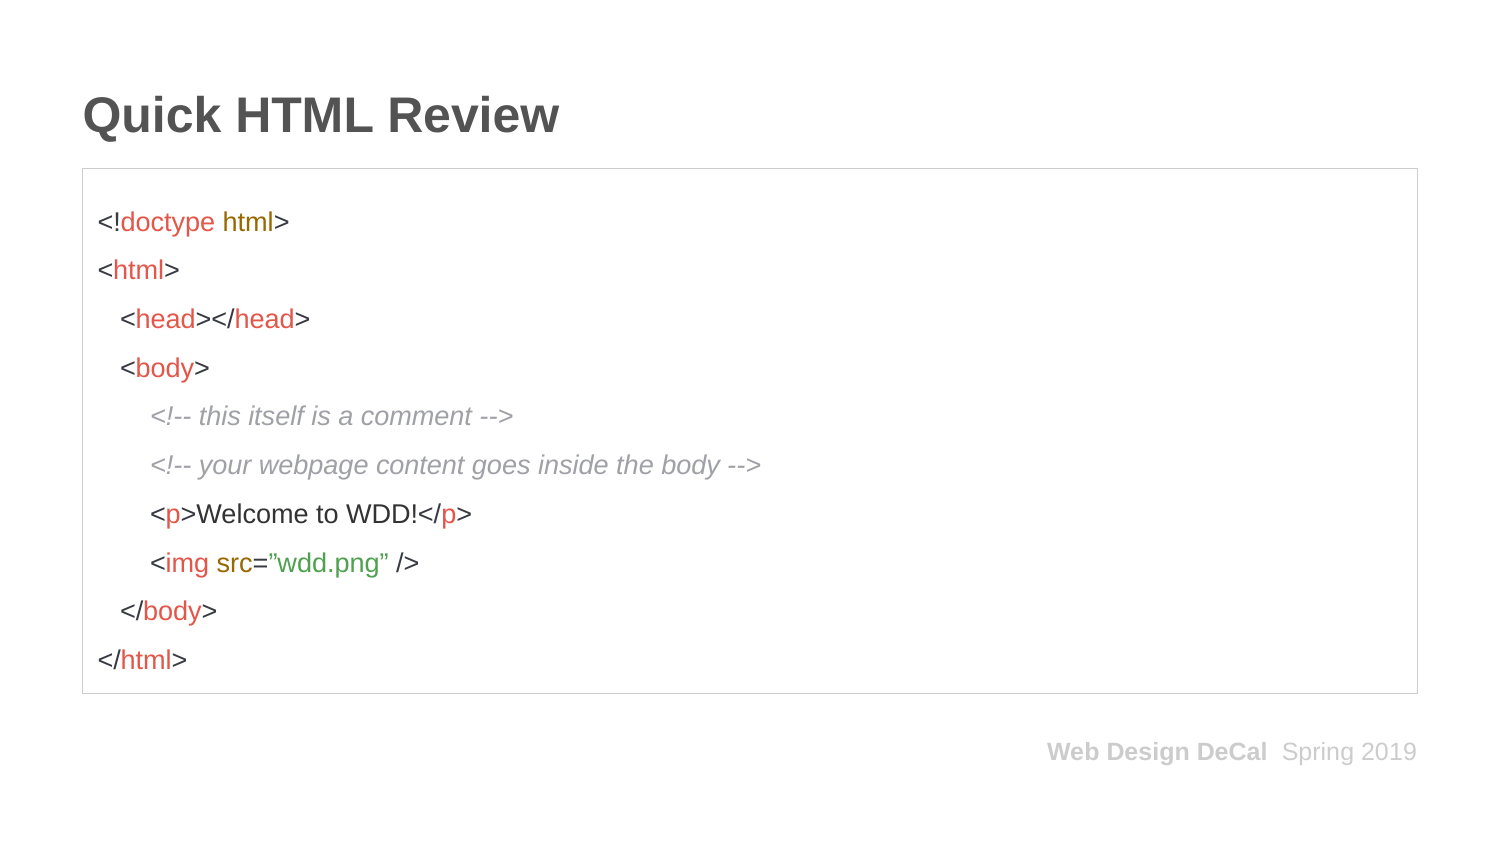

# Quick HTML Review
<!doctype html>
<html>
   <head></head>
   <body>
       <!-- this itself is a comment -->
       <!-- your webpage content goes inside the body -->
       <p>Welcome to WDD!</p>
       <img src=”wdd.png” />
   </body>
</html>